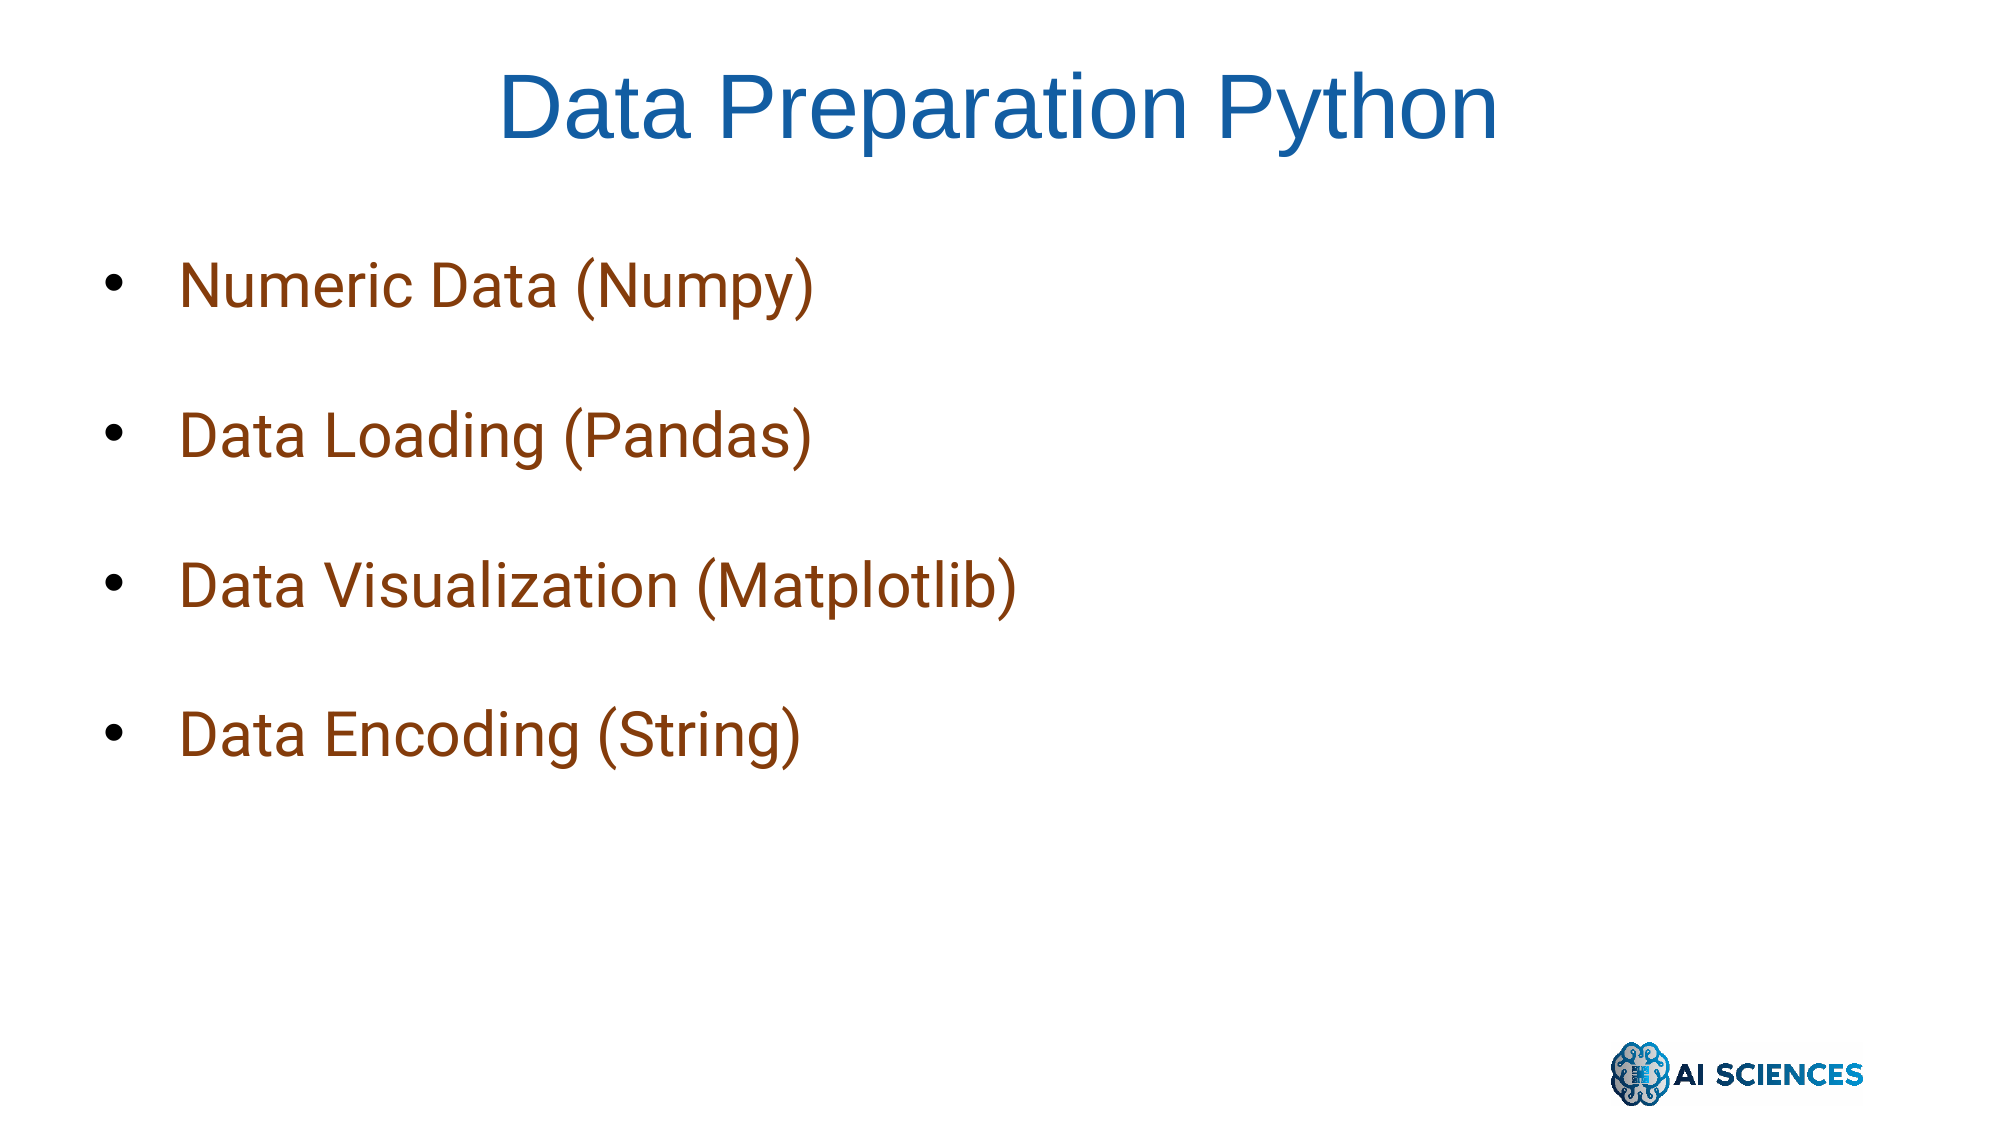

Data Preparation Python
Numeric Data (Numpy)

Data Loading (Pandas)

Data Visualization (Matplotlib)

Data Encoding (String)